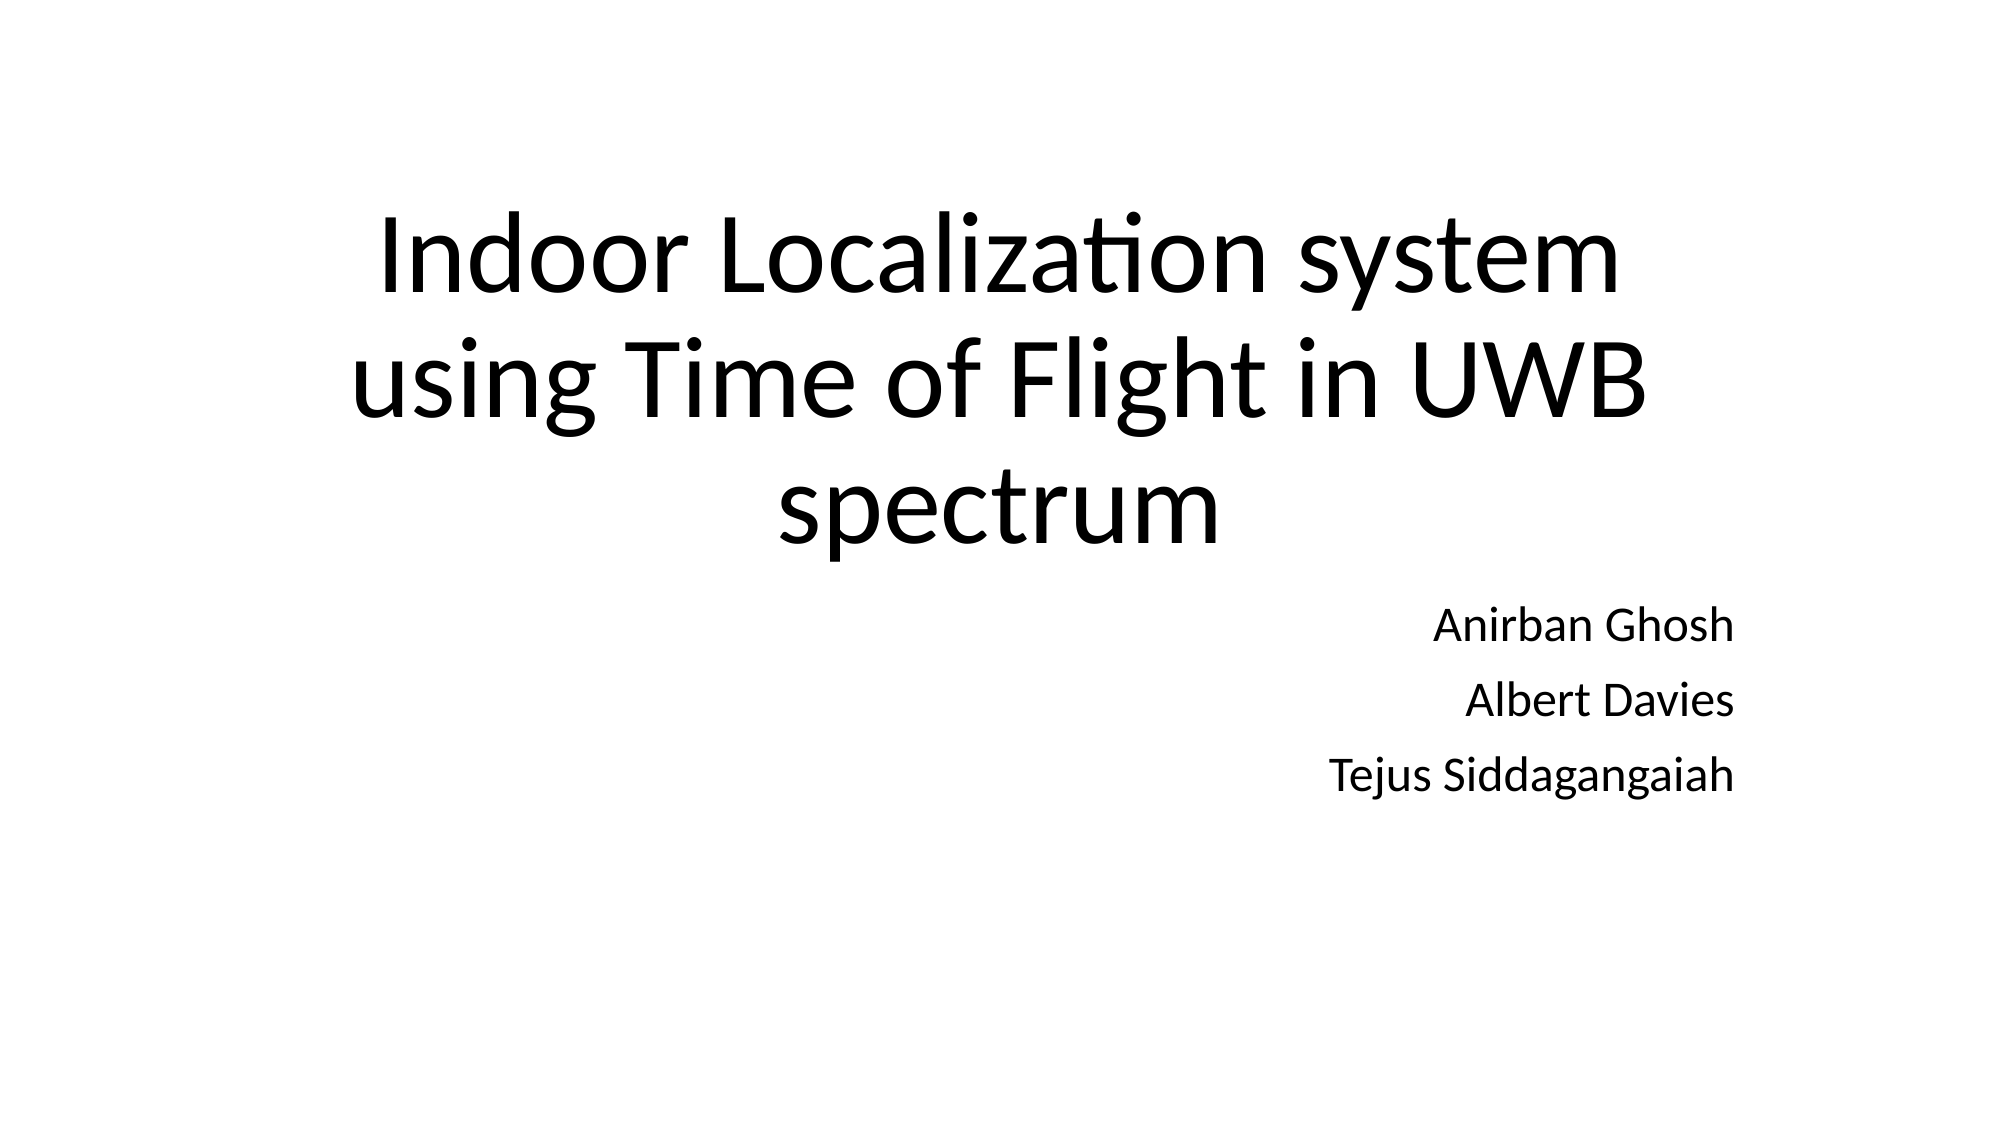

# Indoor Localization system using Time of Flight in UWB spectrum
Anirban Ghosh
Albert Davies
Tejus Siddagangaiah